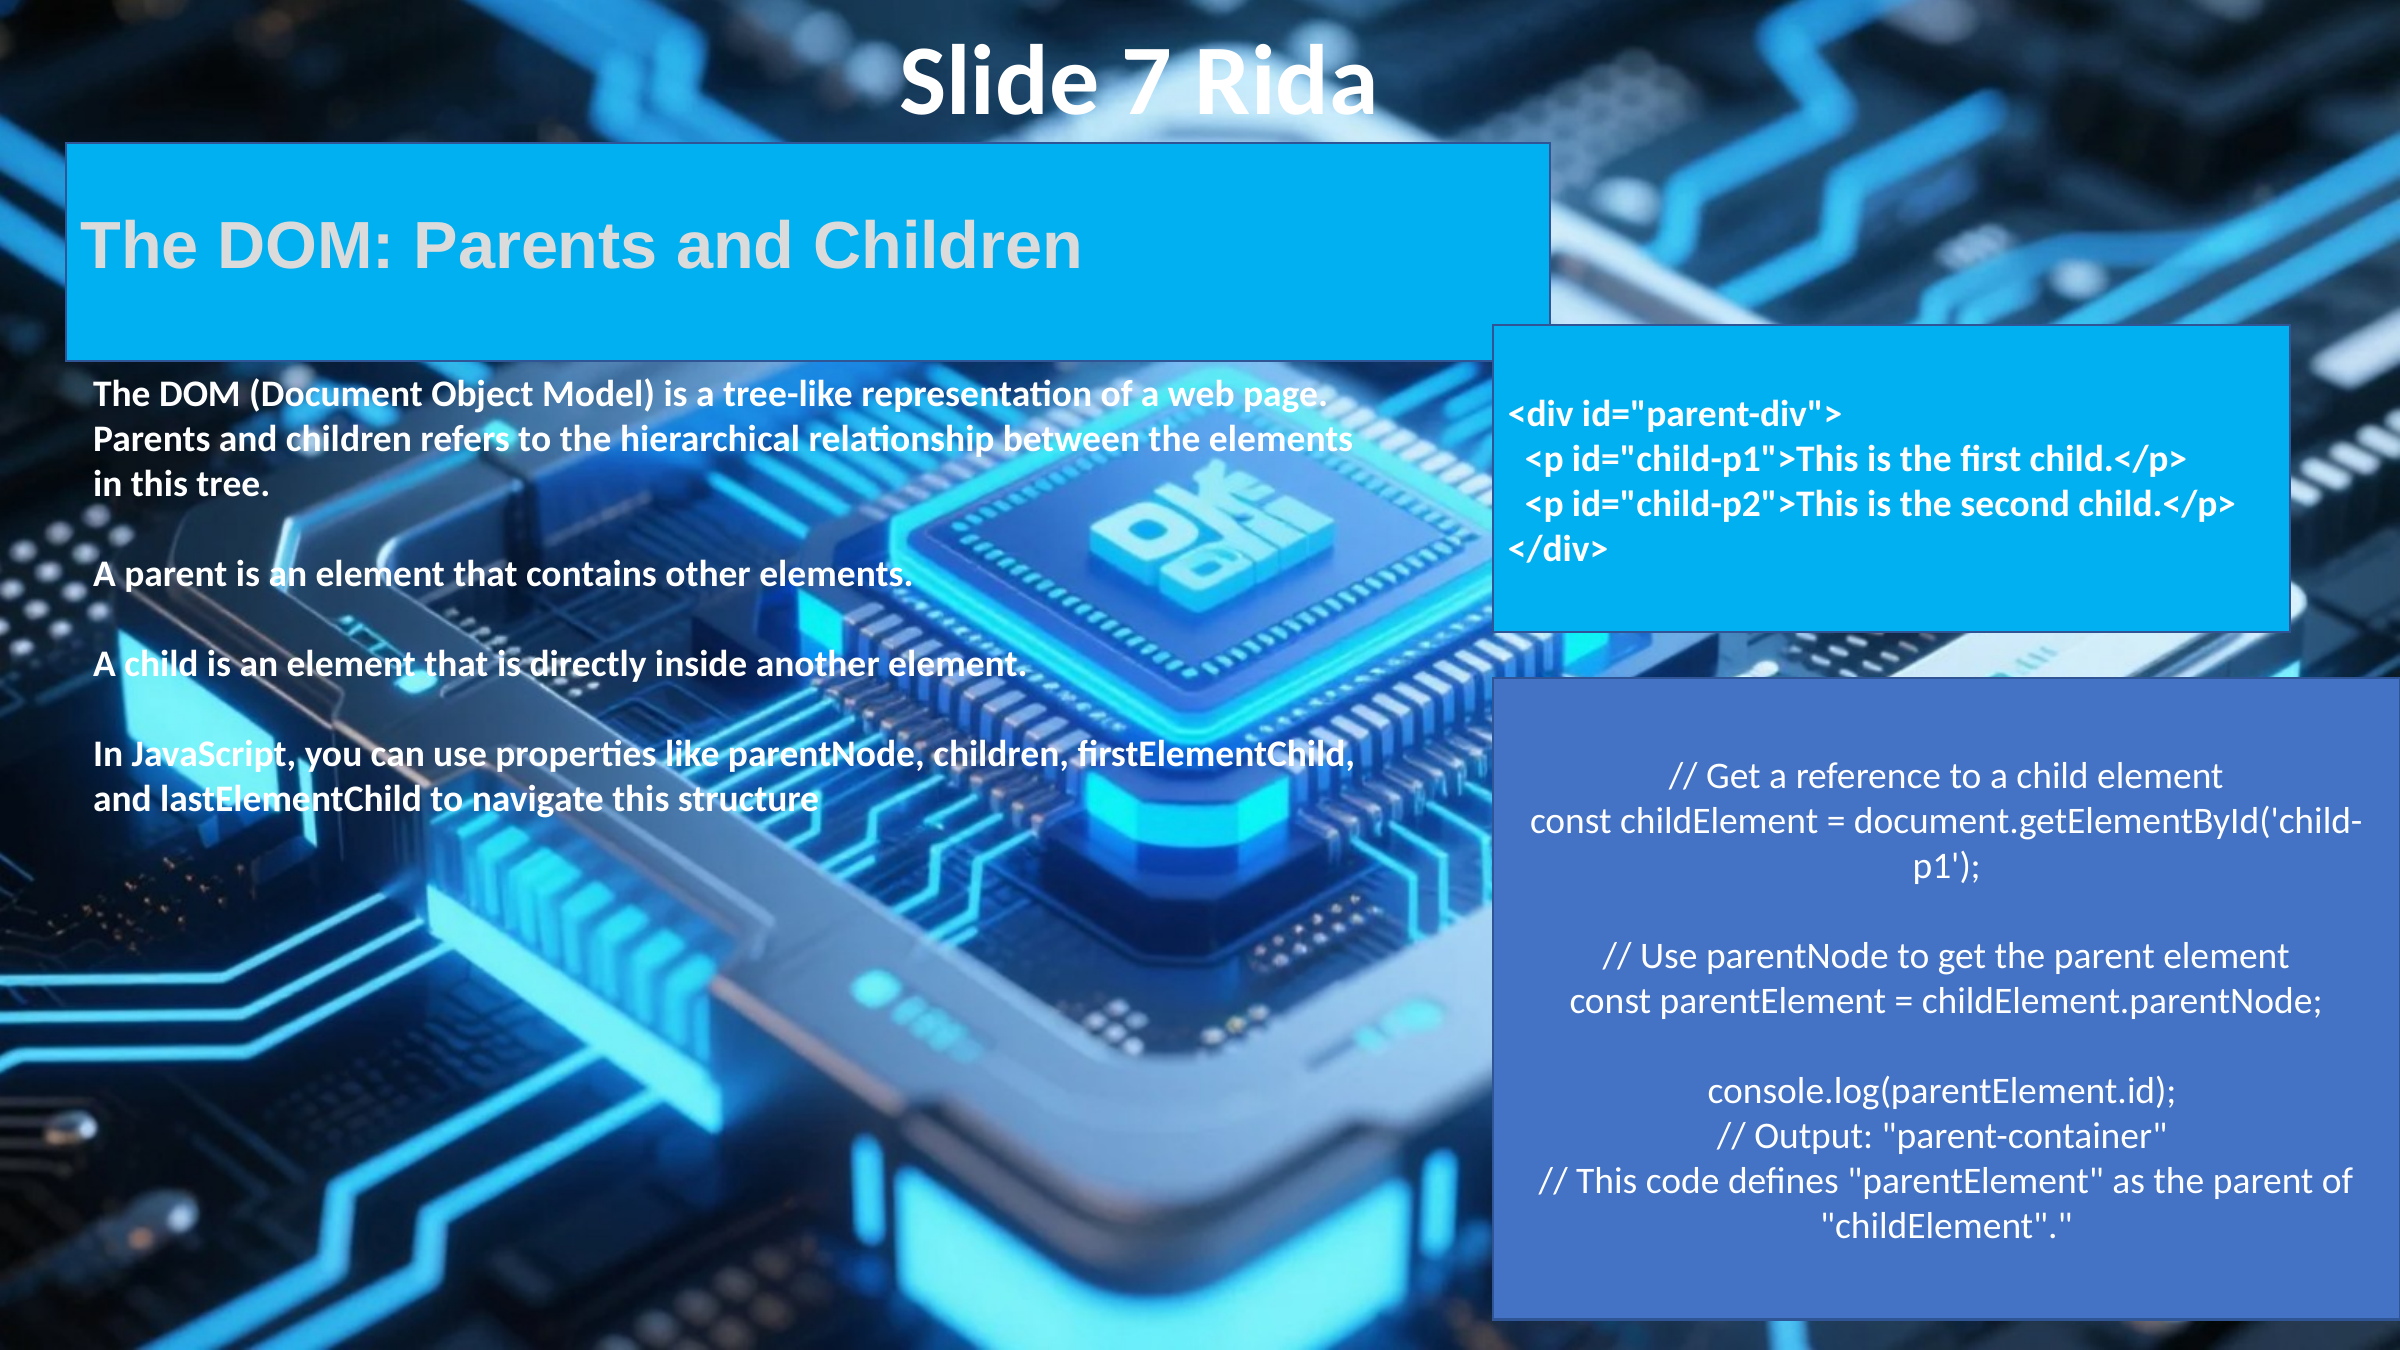

Slide 7 Rida
The DOM: Parents and Children
<div id="parent-div">
  <p id="child-p1">This is the first child.</p>
  <p id="child-p2">This is the second child.</p>
</div>
The DOM (Document Object Model) is a tree-like representation of a web page. Parents and children refers to the hierarchical relationship between the elements in this tree.

A parent is an element that contains other elements.

A child is an element that is directly inside another element.

In JavaScript, you can use properties like parentNode, children, firstElementChild, and lastElementChild to navigate this structure
// Get a reference to a child element
const childElement = document.getElementById('child-p1');

// Use parentNode to get the parent element
const parentElement = childElement.parentNode;

console.log(parentElement.id);
// Output: "parent-container"
// This code defines "parentElement" as the parent of "childElement"."